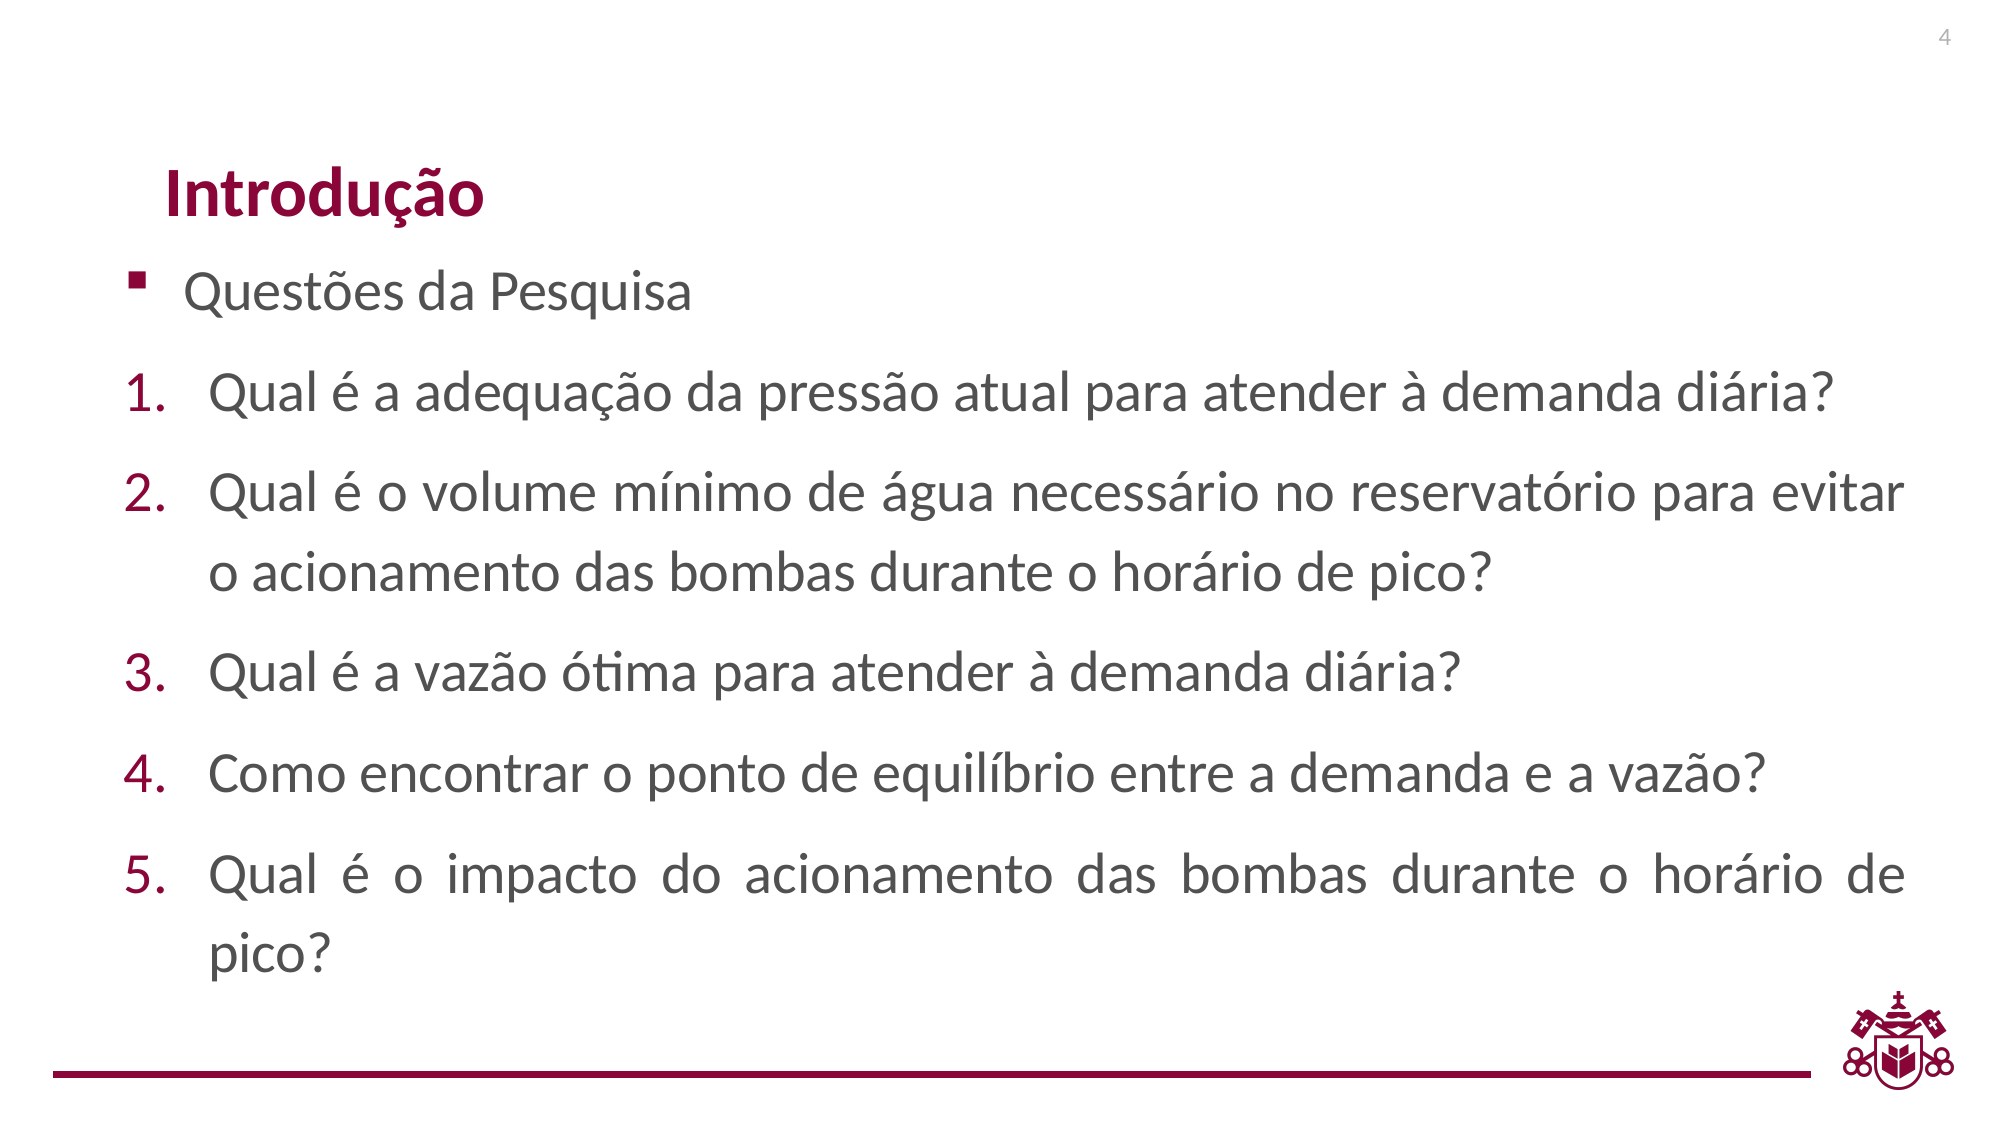

4
Introdução
Questões da Pesquisa
Qual é a adequação da pressão atual para atender à demanda diária?
Qual é o volume mínimo de água necessário no reservatório para evitar o acionamento das bombas durante o horário de pico?
Qual é a vazão ótima para atender à demanda diária?
Como encontrar o ponto de equilíbrio entre a demanda e a vazão?
Qual é o impacto do acionamento das bombas durante o horário de pico?